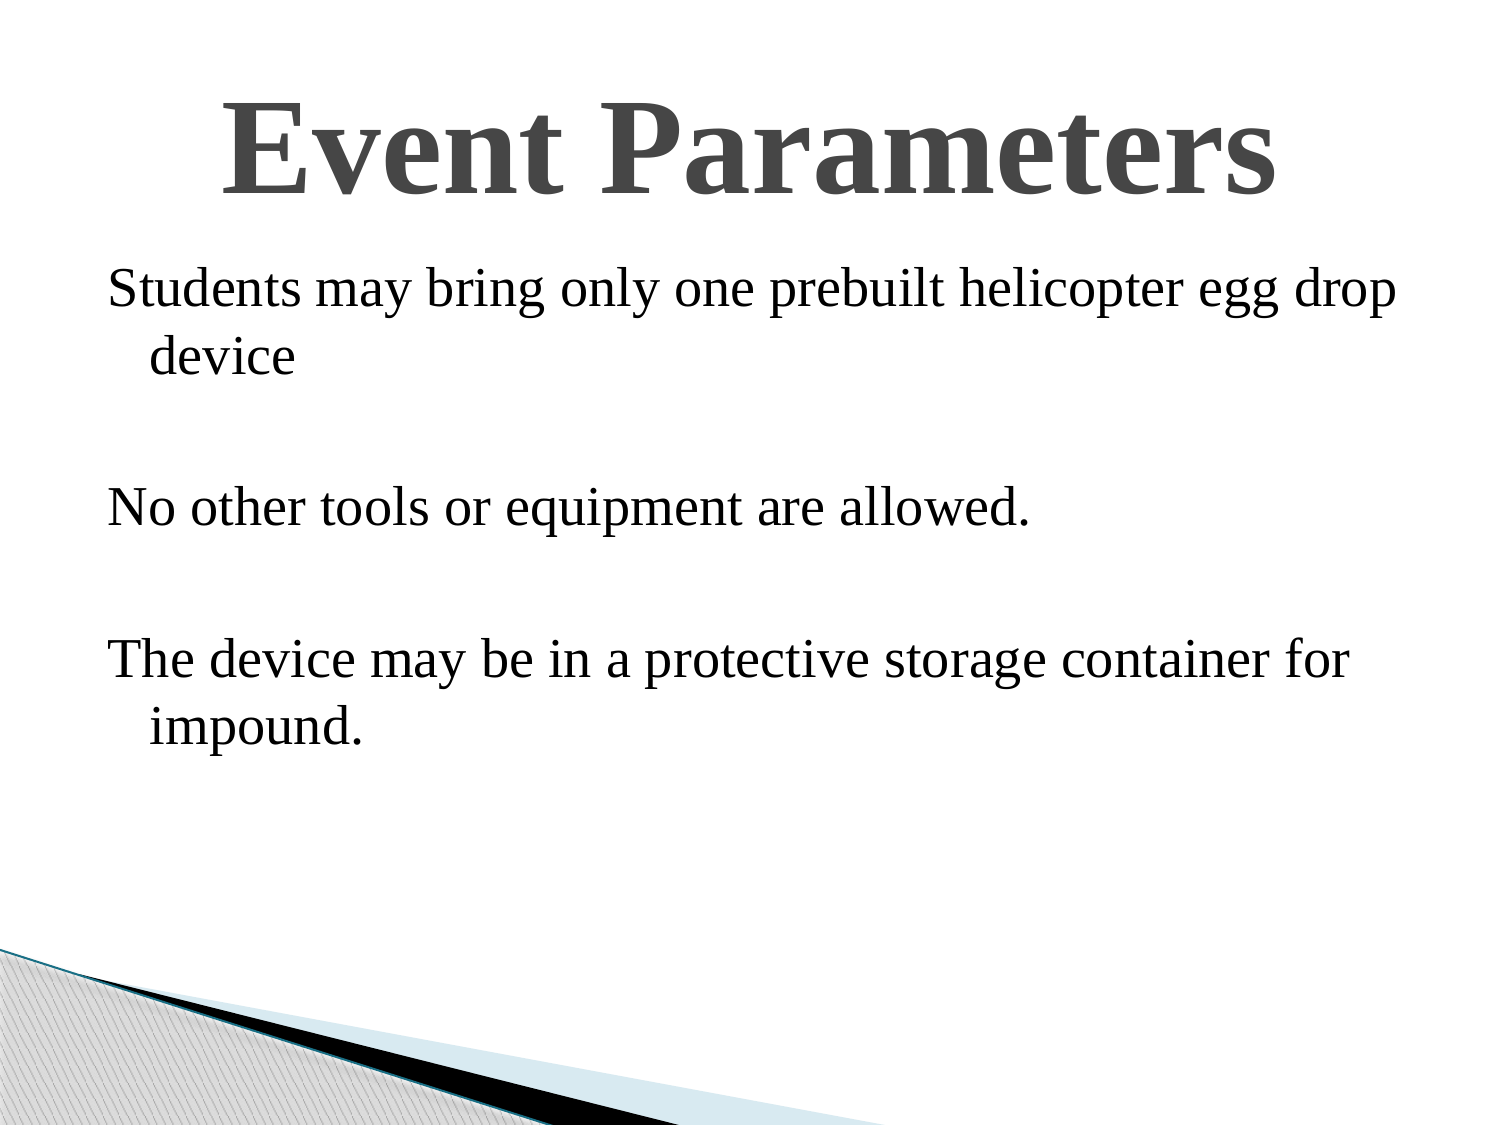

# Event Parameters
Students may bring only one prebuilt helicopter egg drop device

No other tools or equipment are allowed.

The device may be in a protective storage container for impound.